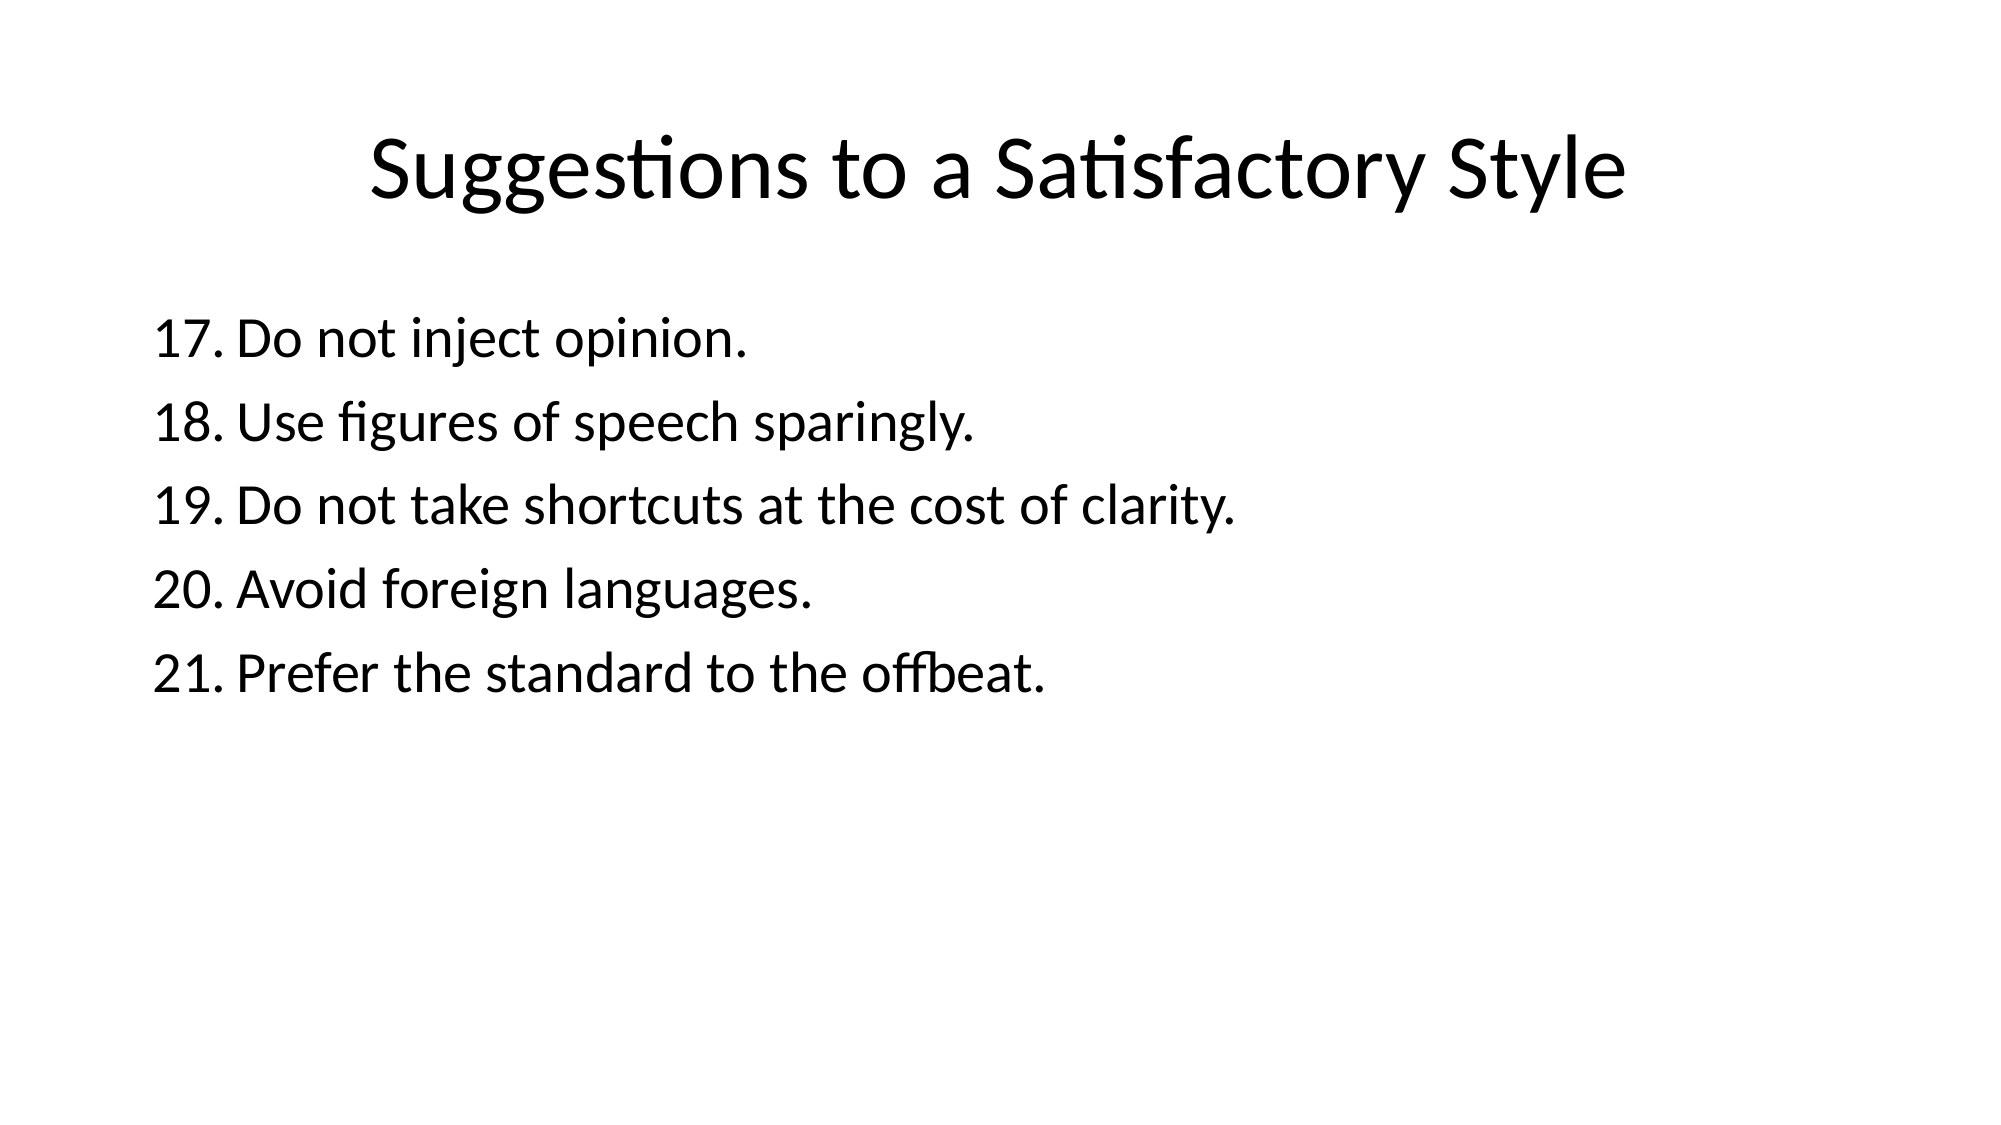

# Suggestions to a Satisfactory Style
Do not inject opinion.
Use figures of speech sparingly.
Do not take shortcuts at the cost of clarity.
Avoid foreign languages.
Prefer the standard to the offbeat.